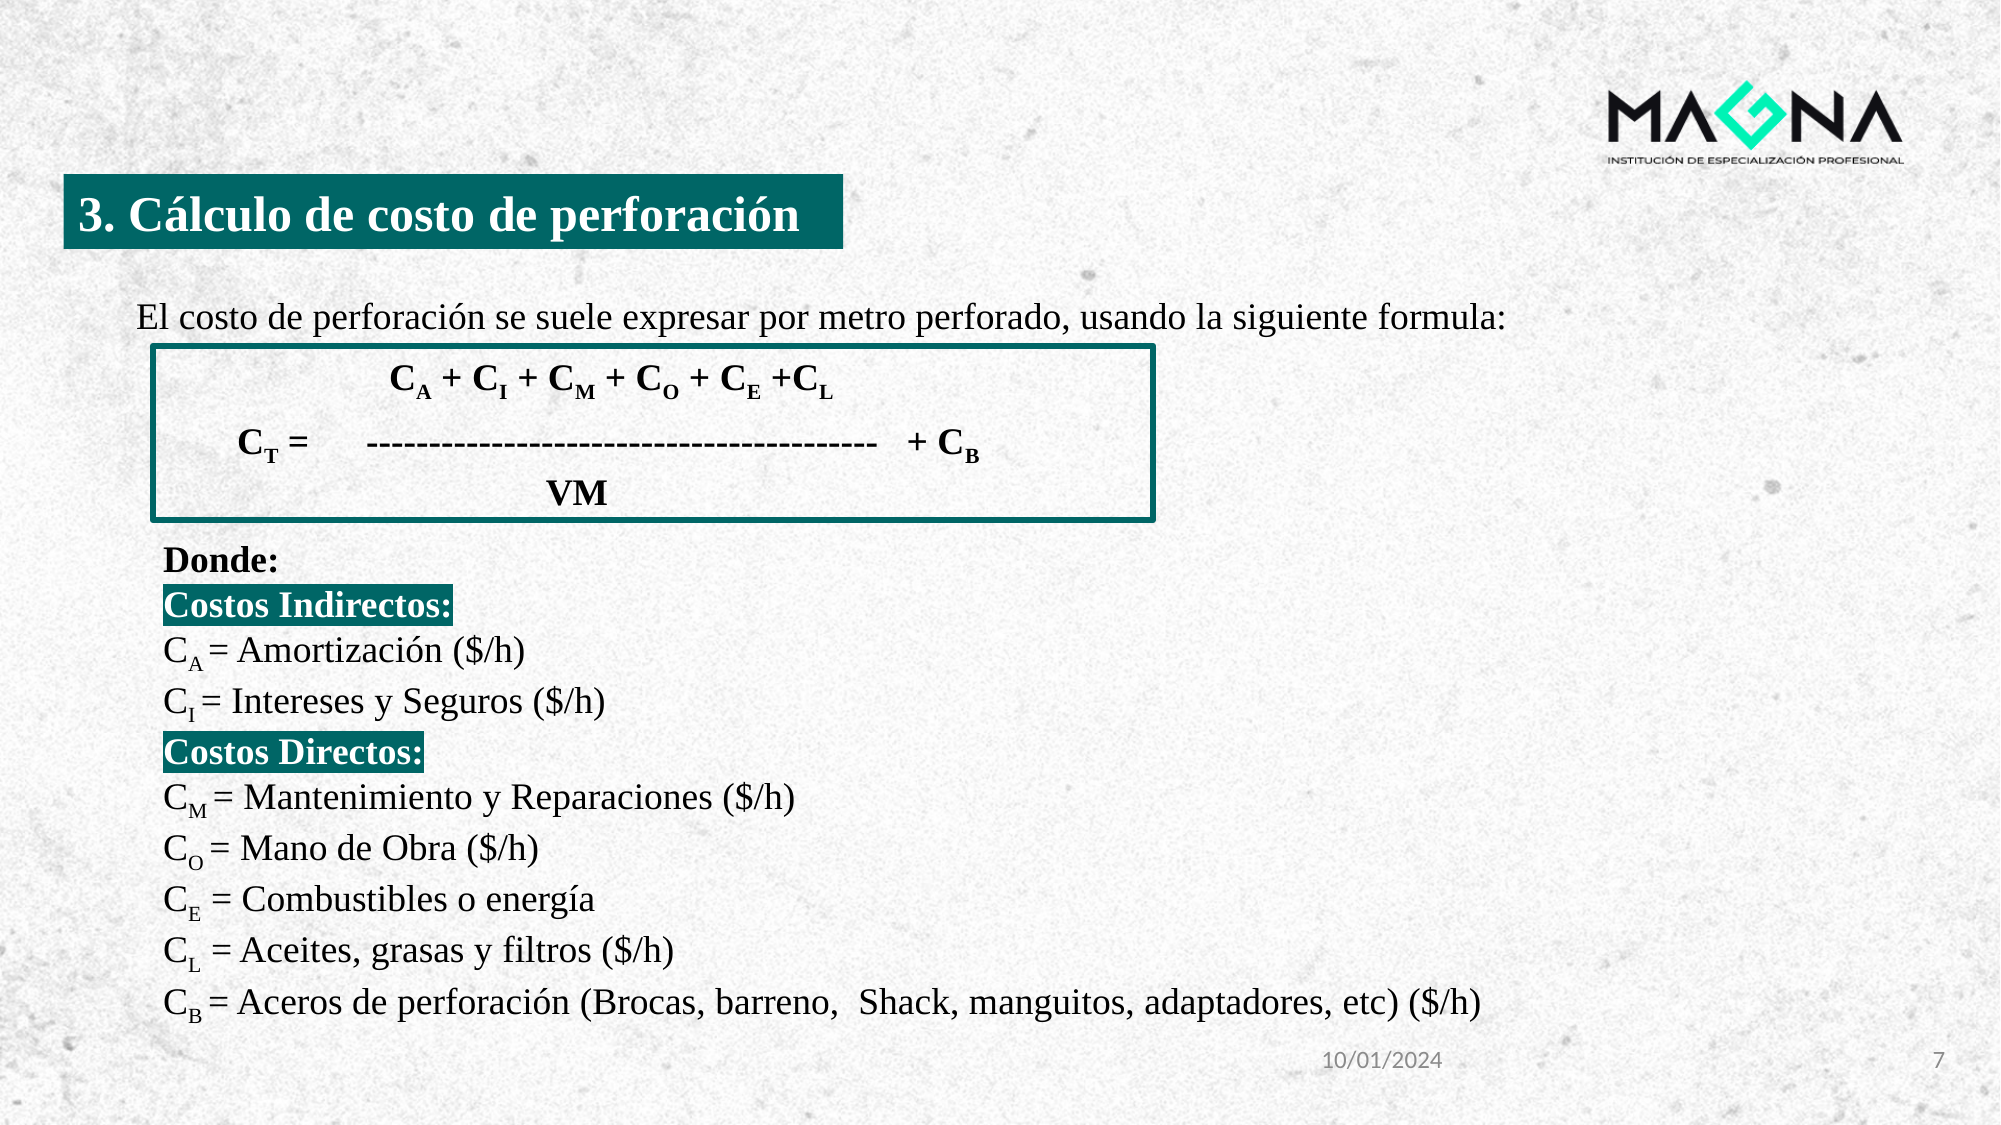

3.	Cálculo de costo de perforación
El costo de perforación se suele expresar por metro perforado, usando la siguiente formula:
                     CA + CI + CM + CO + CE +CL
     CT =      -----------------------------------------   + CB
  	                        VM
Donde:
Costos Indirectos:
CA = Amortización ($/h)
CI = Intereses y Seguros ($/h)
Costos Directos:
CM = Mantenimiento y Reparaciones ($/h)
CO = Mano de Obra ($/h)
CE = Combustibles o energía
CL = Aceites, grasas y filtros ($/h)
CB = Aceros de perforación (Brocas, barreno,  Shack, manguitos, adaptadores, etc) ($/h)
10/01/2024
7